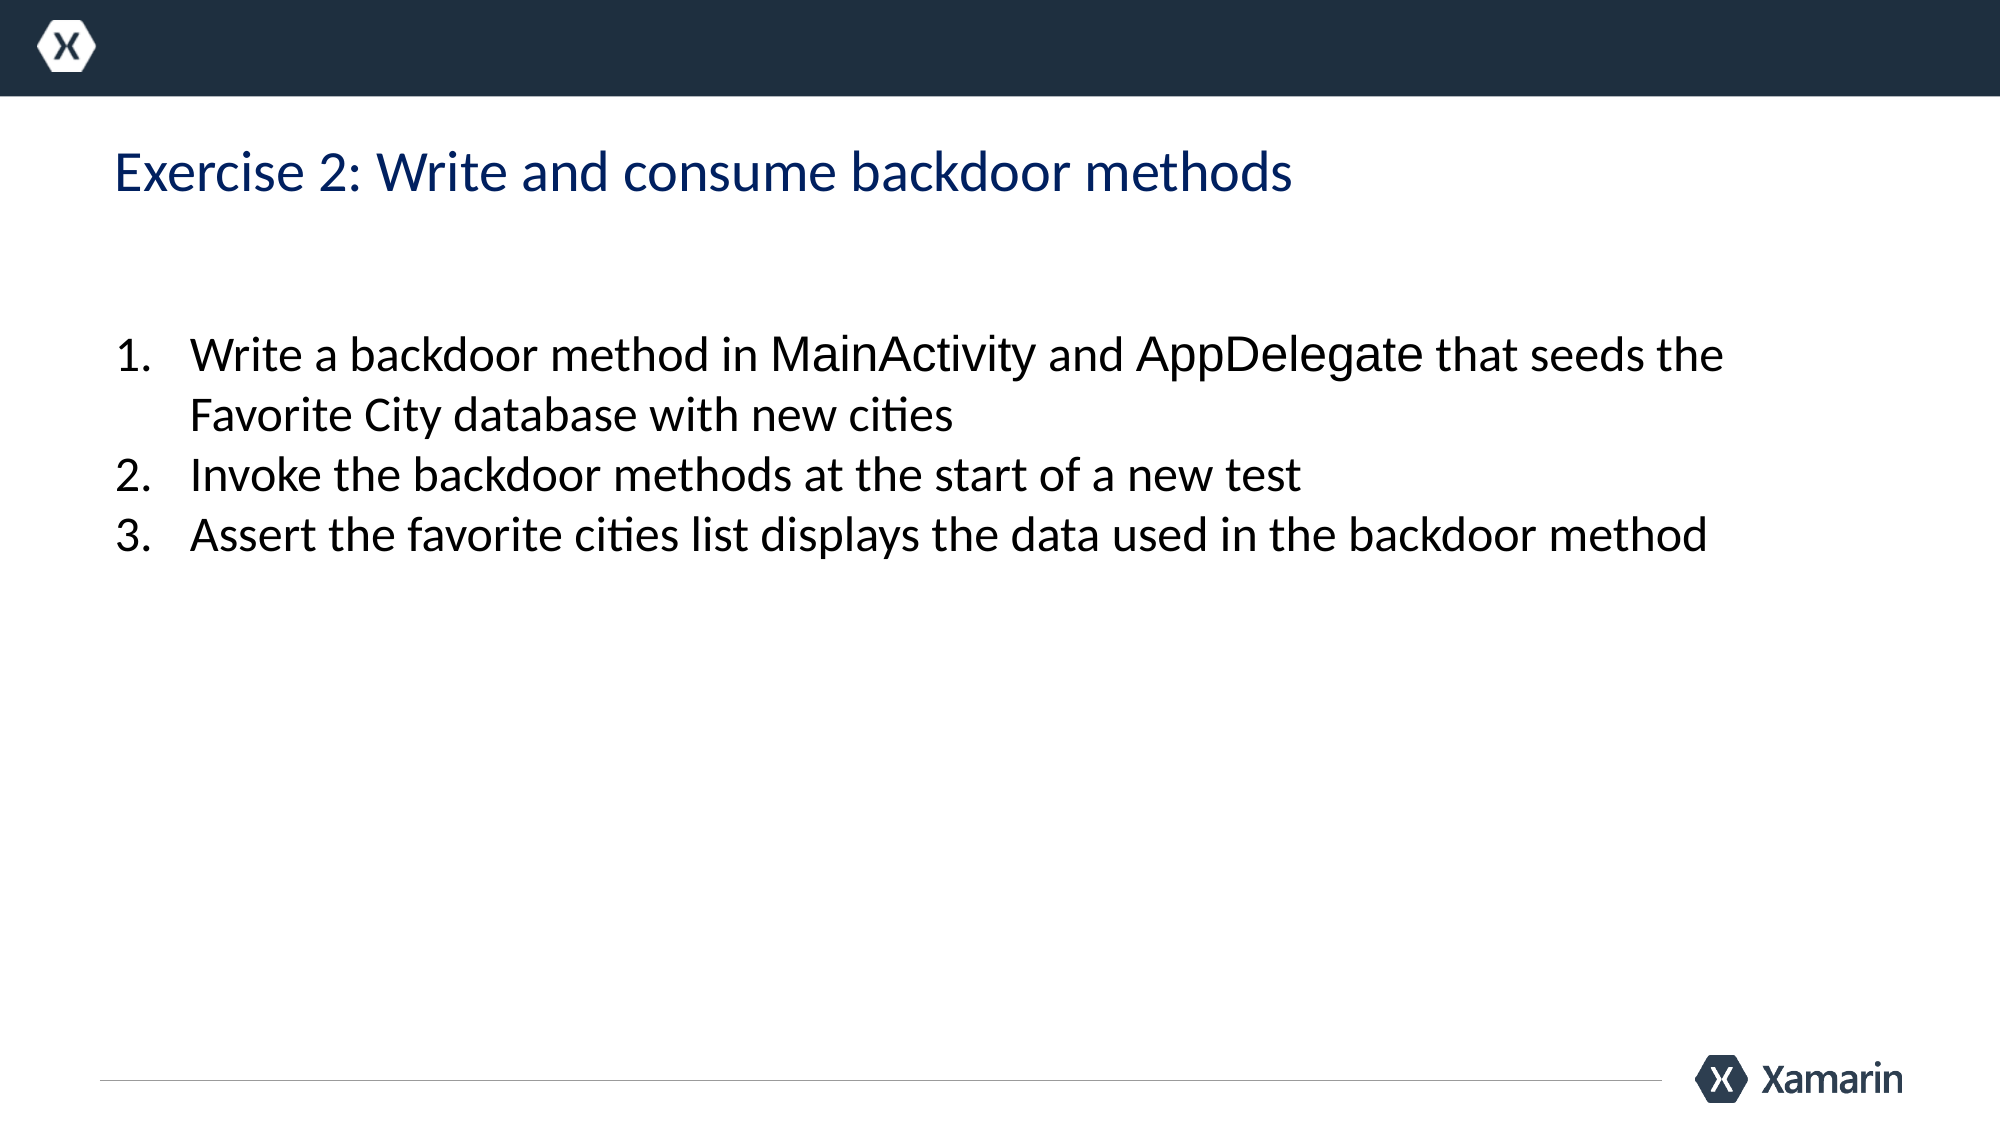

# Exercise 2: Write and consume backdoor methods
Write a backdoor method in MainActivity and AppDelegate that seeds the Favorite City database with new cities
Invoke the backdoor methods at the start of a new test
Assert the favorite cities list displays the data used in the backdoor method